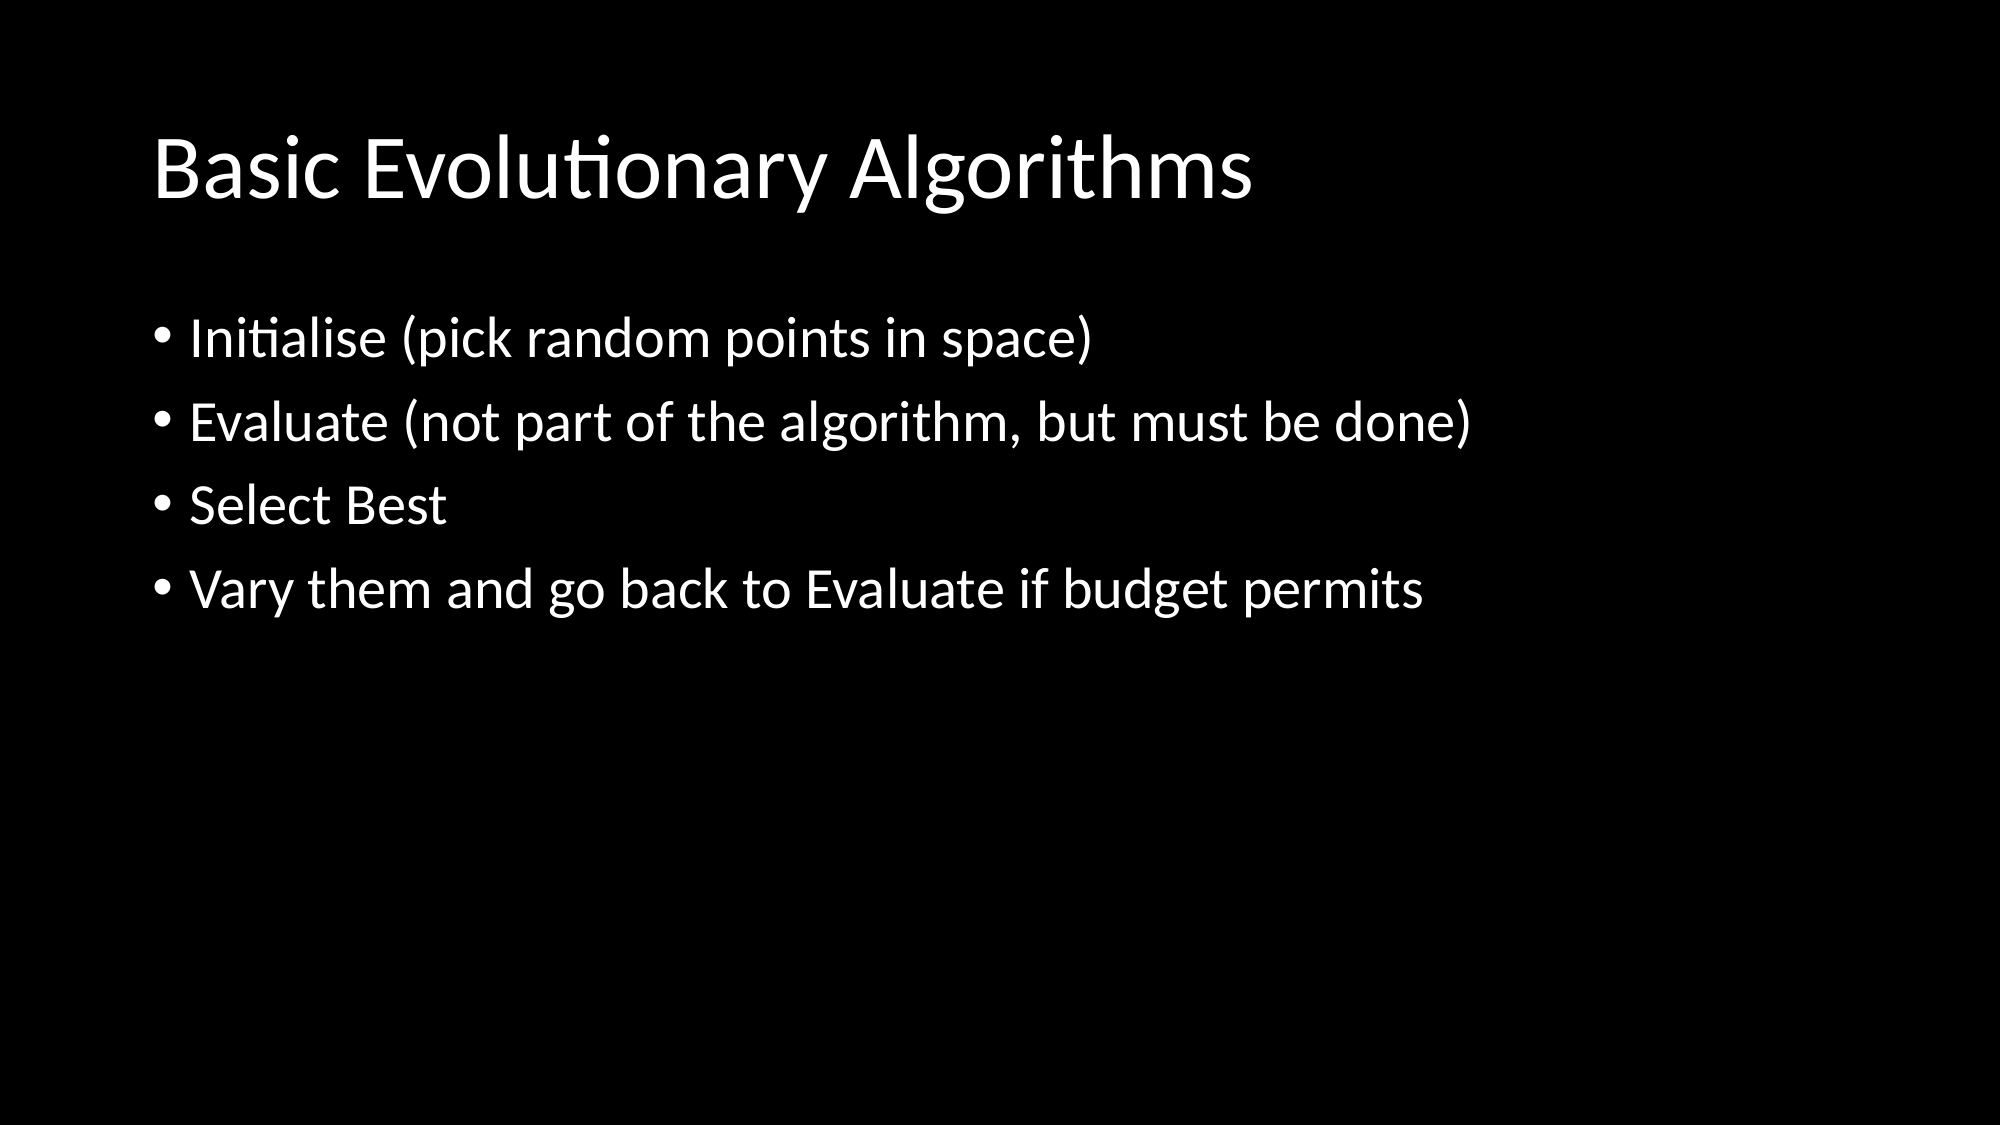

# Basic Evolutionary Algorithms
Initialise (pick random points in space)
Evaluate (not part of the algorithm, but must be done)
Select Best
Vary them and go back to Evaluate if budget permits